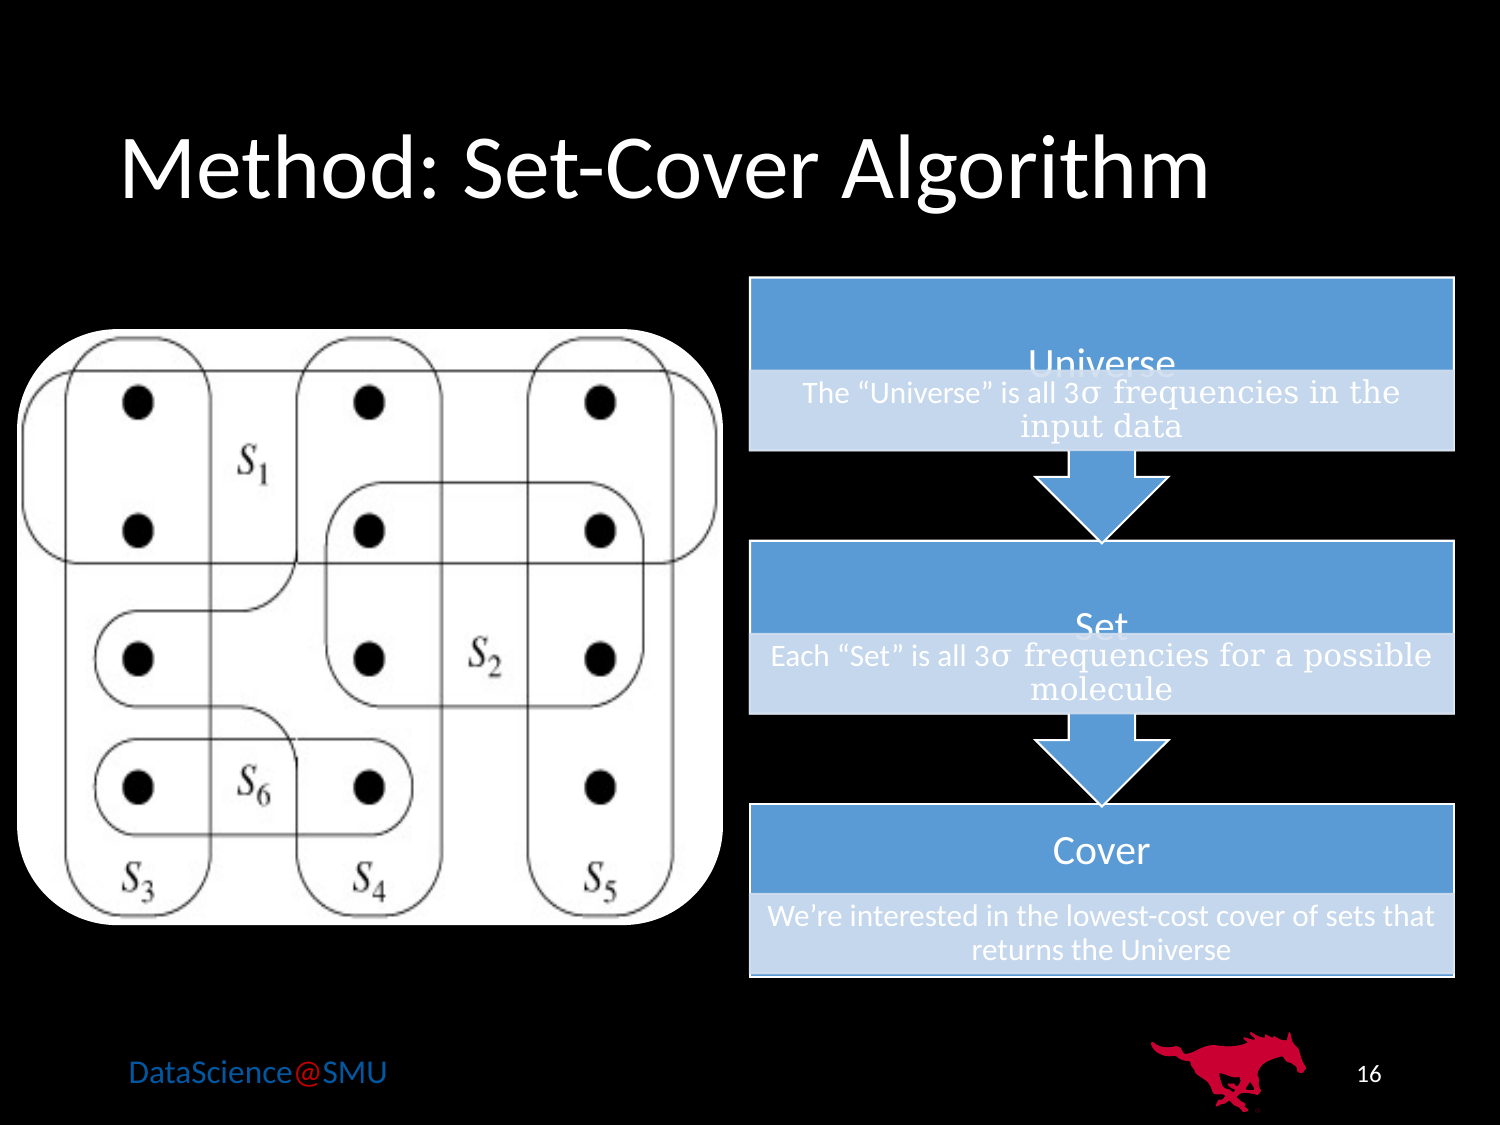

# Method: Set-Cover Algorithm
Cover
We’re interested in the lowest-cost cover of sets that returns the Universe
Set
Each “Set” is all 3σ frequencies for a possible molecule
Universe
The “Universe” is all 3σ frequencies in the input data

16